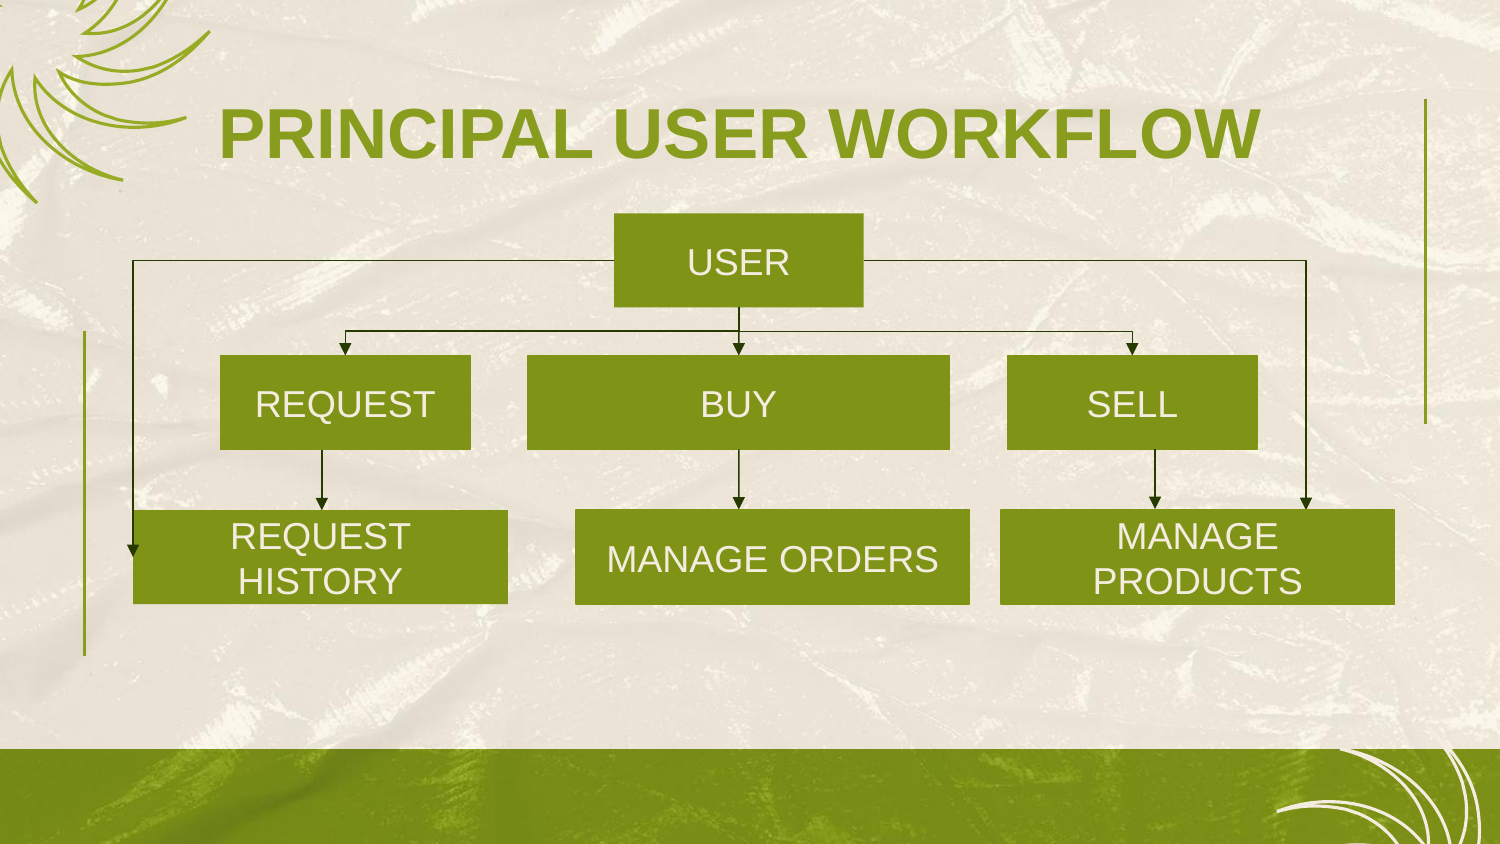

# PRINCIPAL USER WORKFLOW
USER
REQUEST
BUY
SELL
REQUEST HISTORY
MANAGE ORDERS
MANAGE PRODUCTS